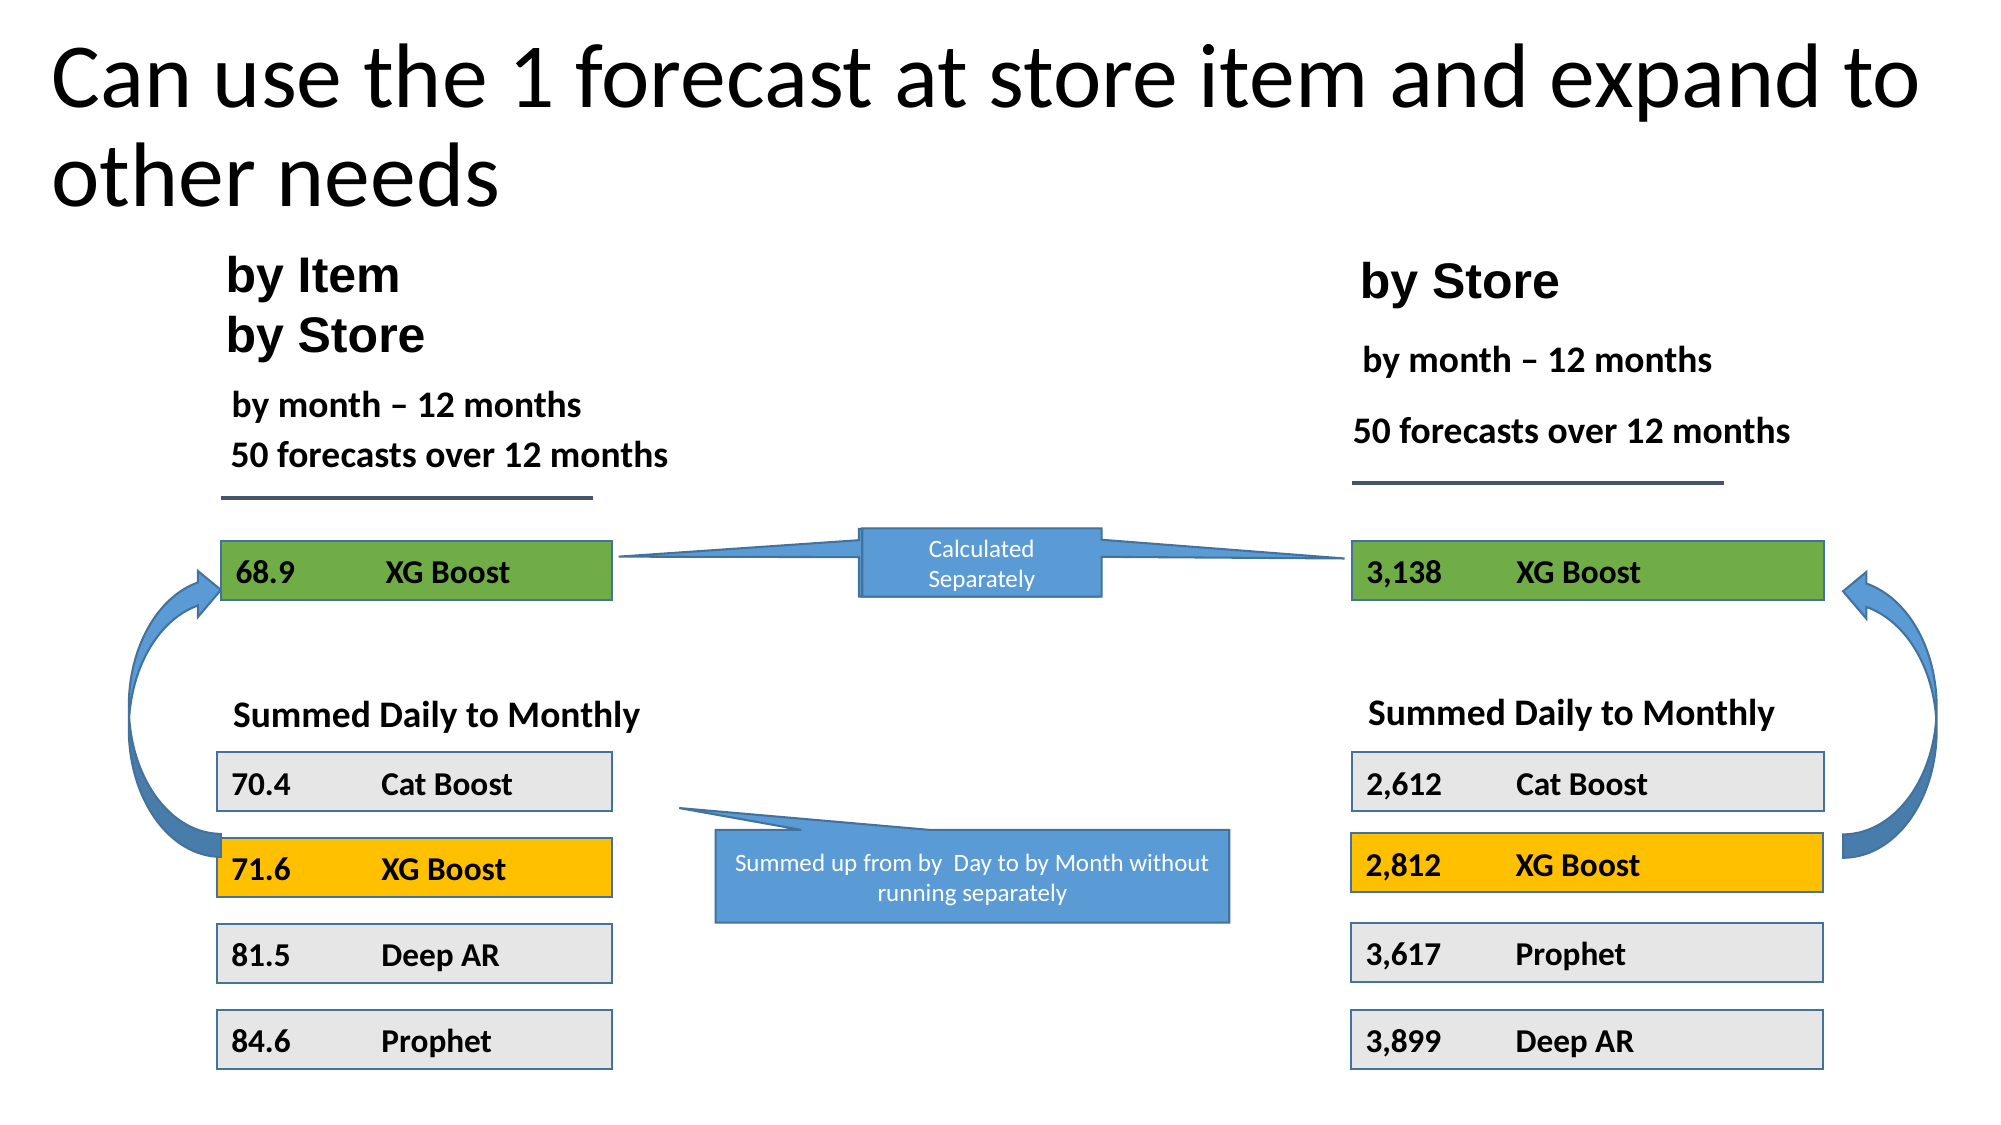

# Can use the 1 forecast at store item and expand to other needs
by Item
by Store
by Store
by month – 12 months
by month – 12 months
50 forecasts over 12 months
50 forecasts over 12 months
Calculated Separately
Calculated Separately
68.9	XG Boost
3,138	XG Boost

Summed Daily to Monthly
Summed Daily to Monthly
70.4	Cat Boost
2,612	Cat Boost
Summed up from by  Day to by Month without running separately
2,812	XG Boost
71.6	XG Boost
3,617	Prophet
81.5	Deep AR
84.6	Prophet
3,899	Deep AR